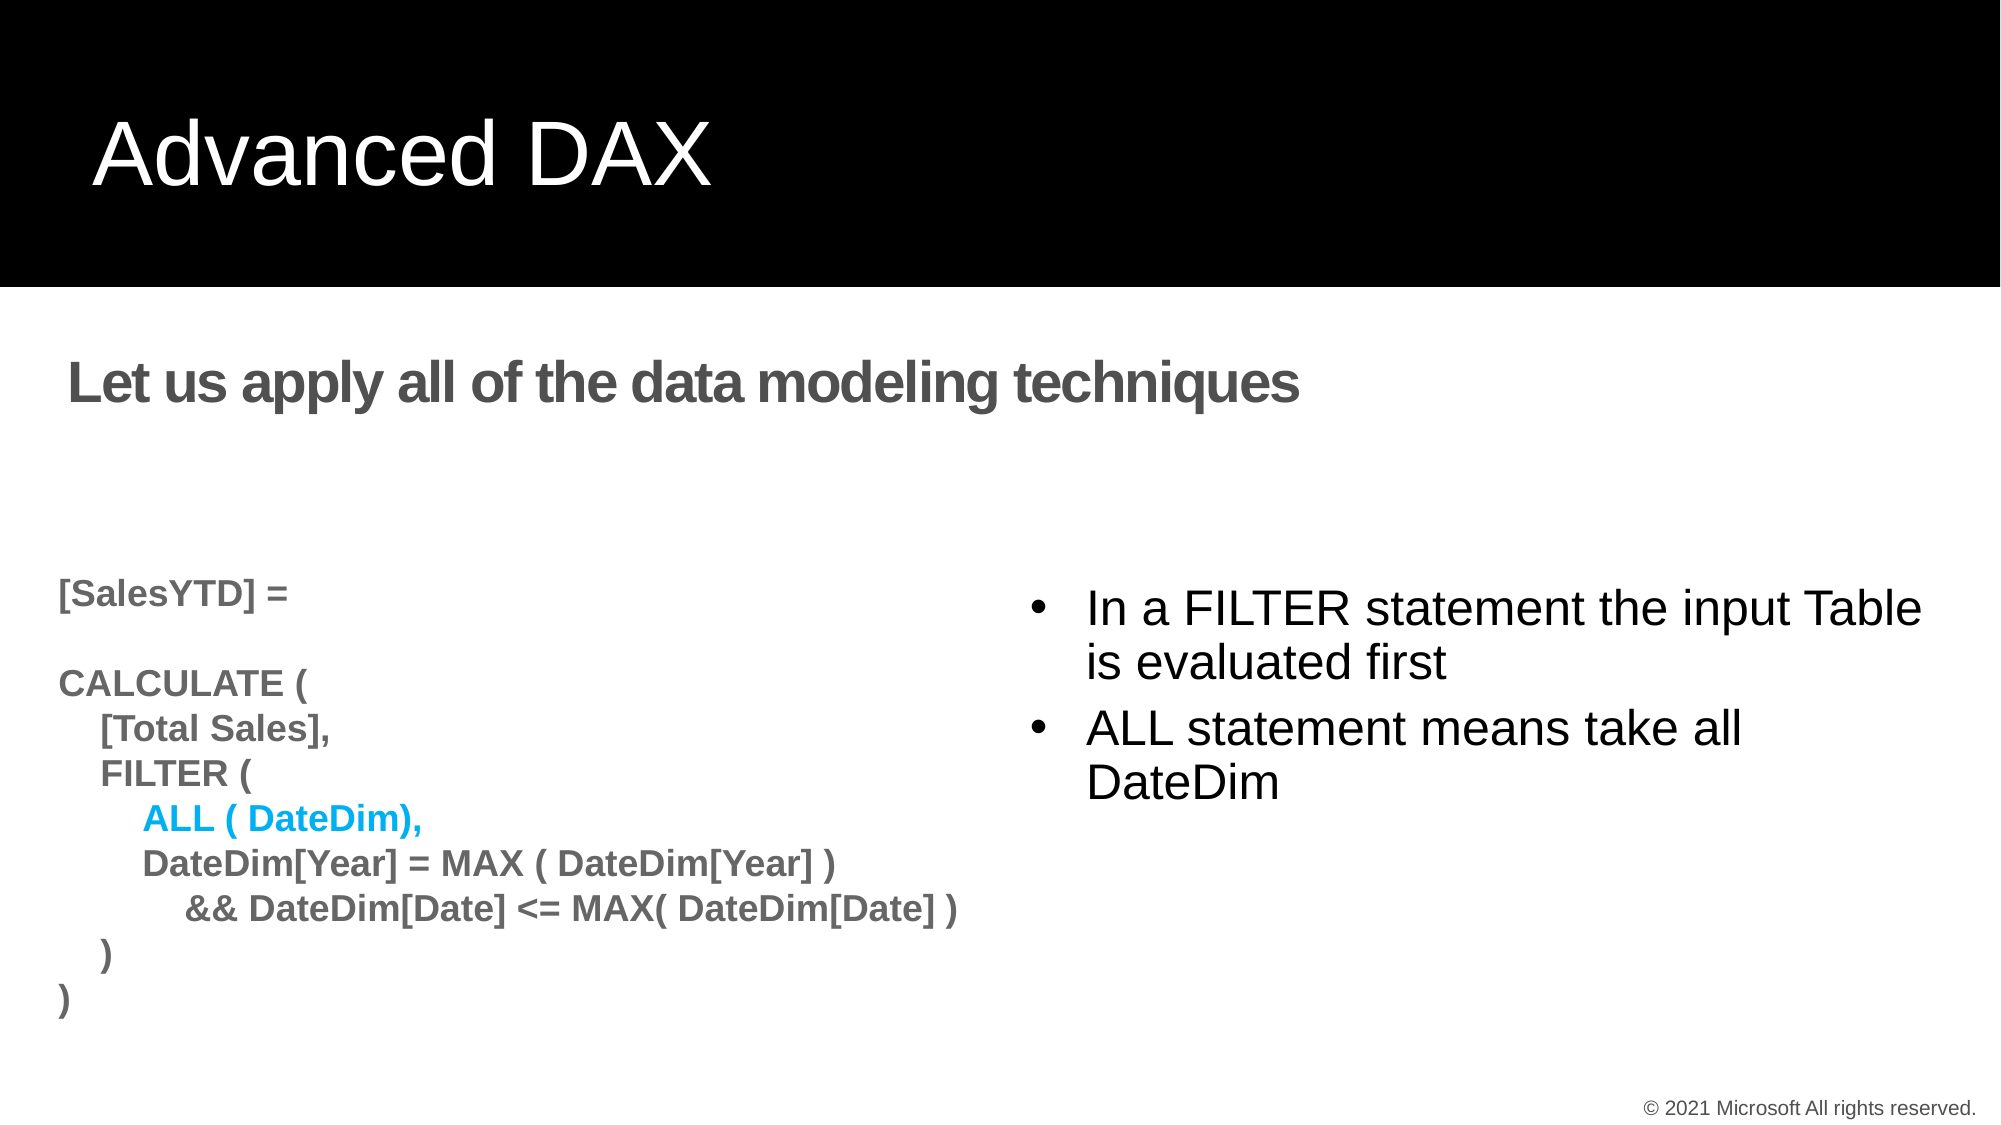

Advanced DAX

# Let us apply all of the data modeling techniques
[SalesYTD] =

CALCULATE (
    [Total Sales],
    FILTER (
        ALL ( DateDim),
        DateDim[Year] = MAX ( DateDim[Year] )
            && DateDim[Date] <= MAX( DateDim[Date] )
    )
)
In a FILTER statement the input Table is evaluated first
ALL statement means take all DateDim

© 2021 Microsoft All rights reserved.